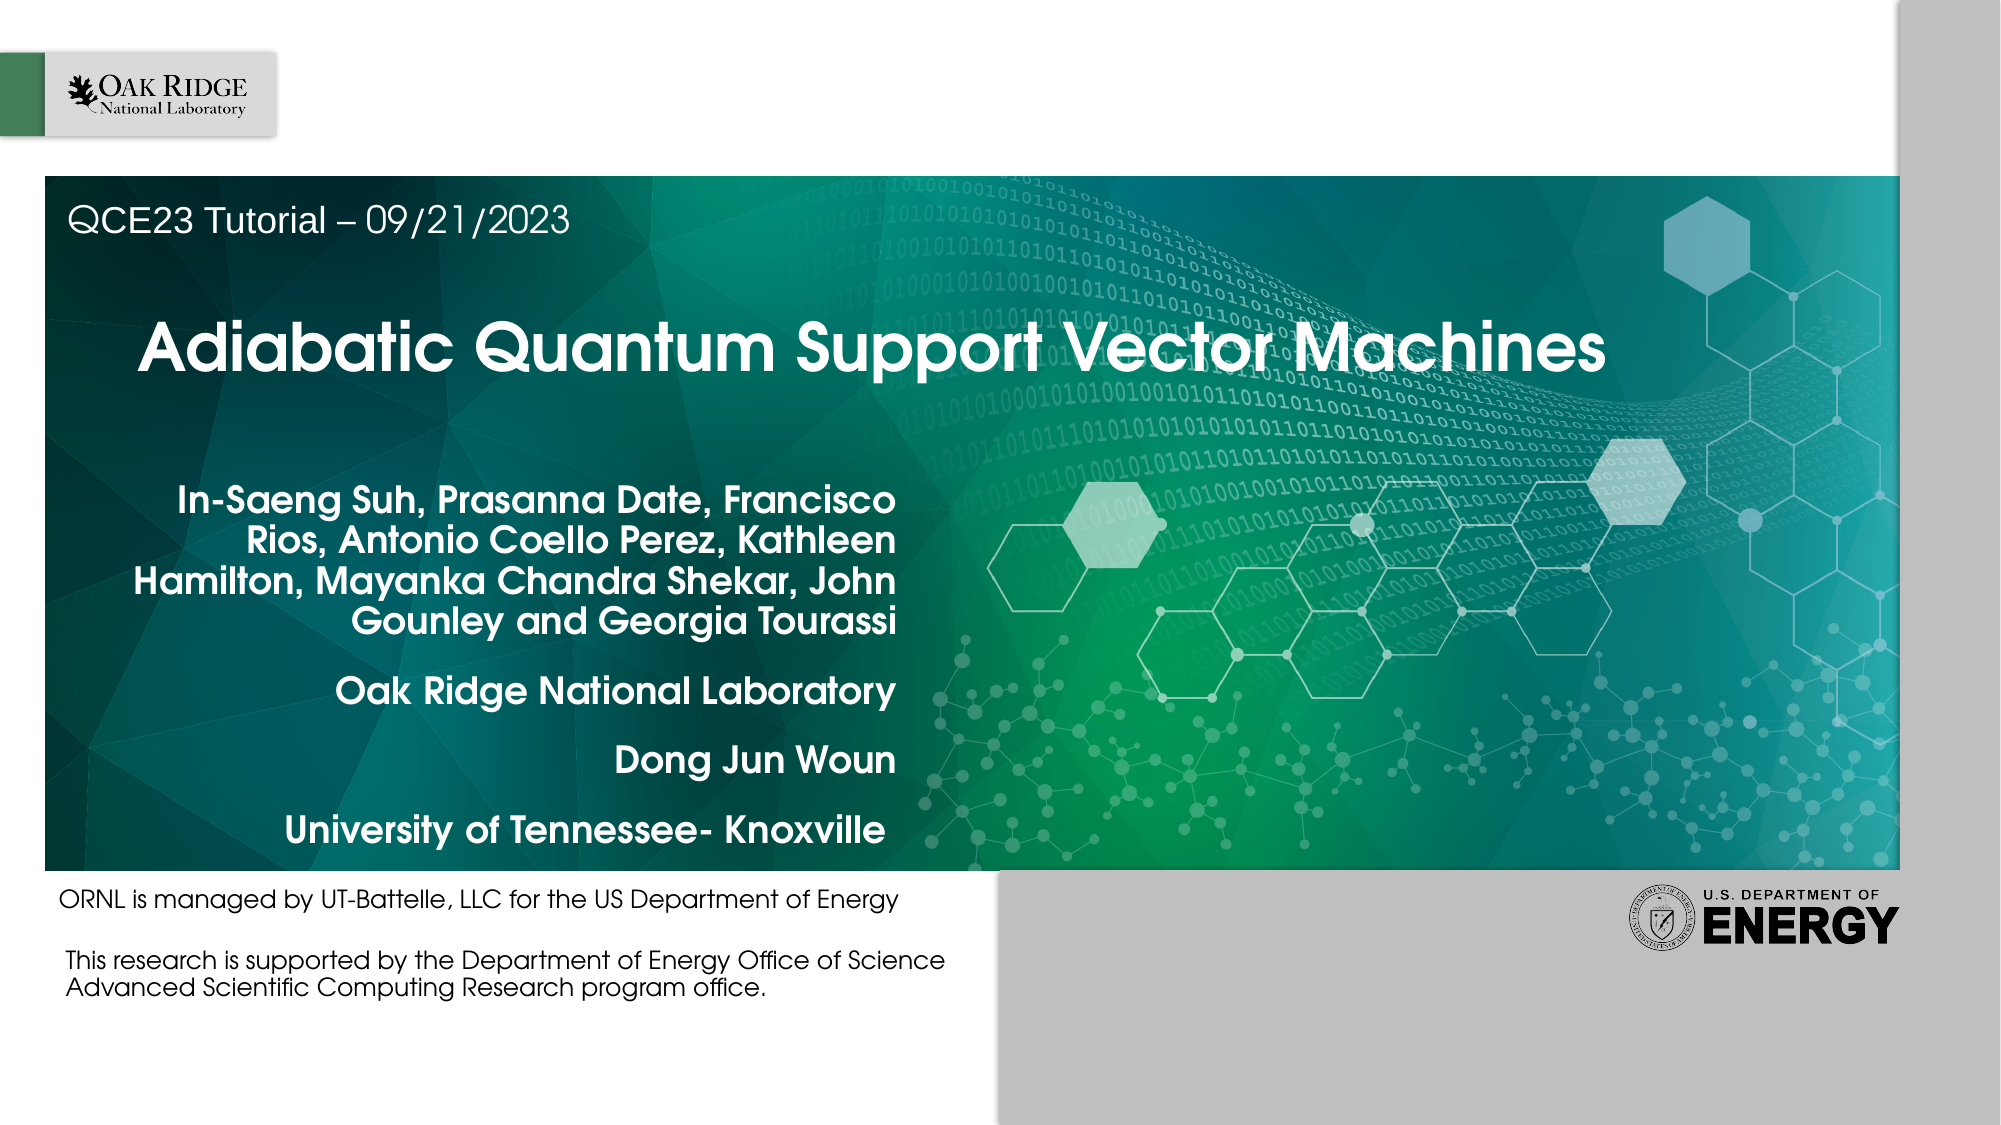

QCE23 Tutorial – 09/21/2023
# Adiabatic Quantum Support Vector Machines
In-Saeng Suh, Prasanna Date, Francisco Rios, Antonio Coello Perez, Kathleen Hamilton, Mayanka Chandra Shekar, John Gounley and Georgia Tourassi
Oak Ridge National Laboratory
Dong Jun Woun
University of Tennessee- Knoxville
This research is supported by the Department of Energy Office of Science Advanced Scientific Computing Research program office.